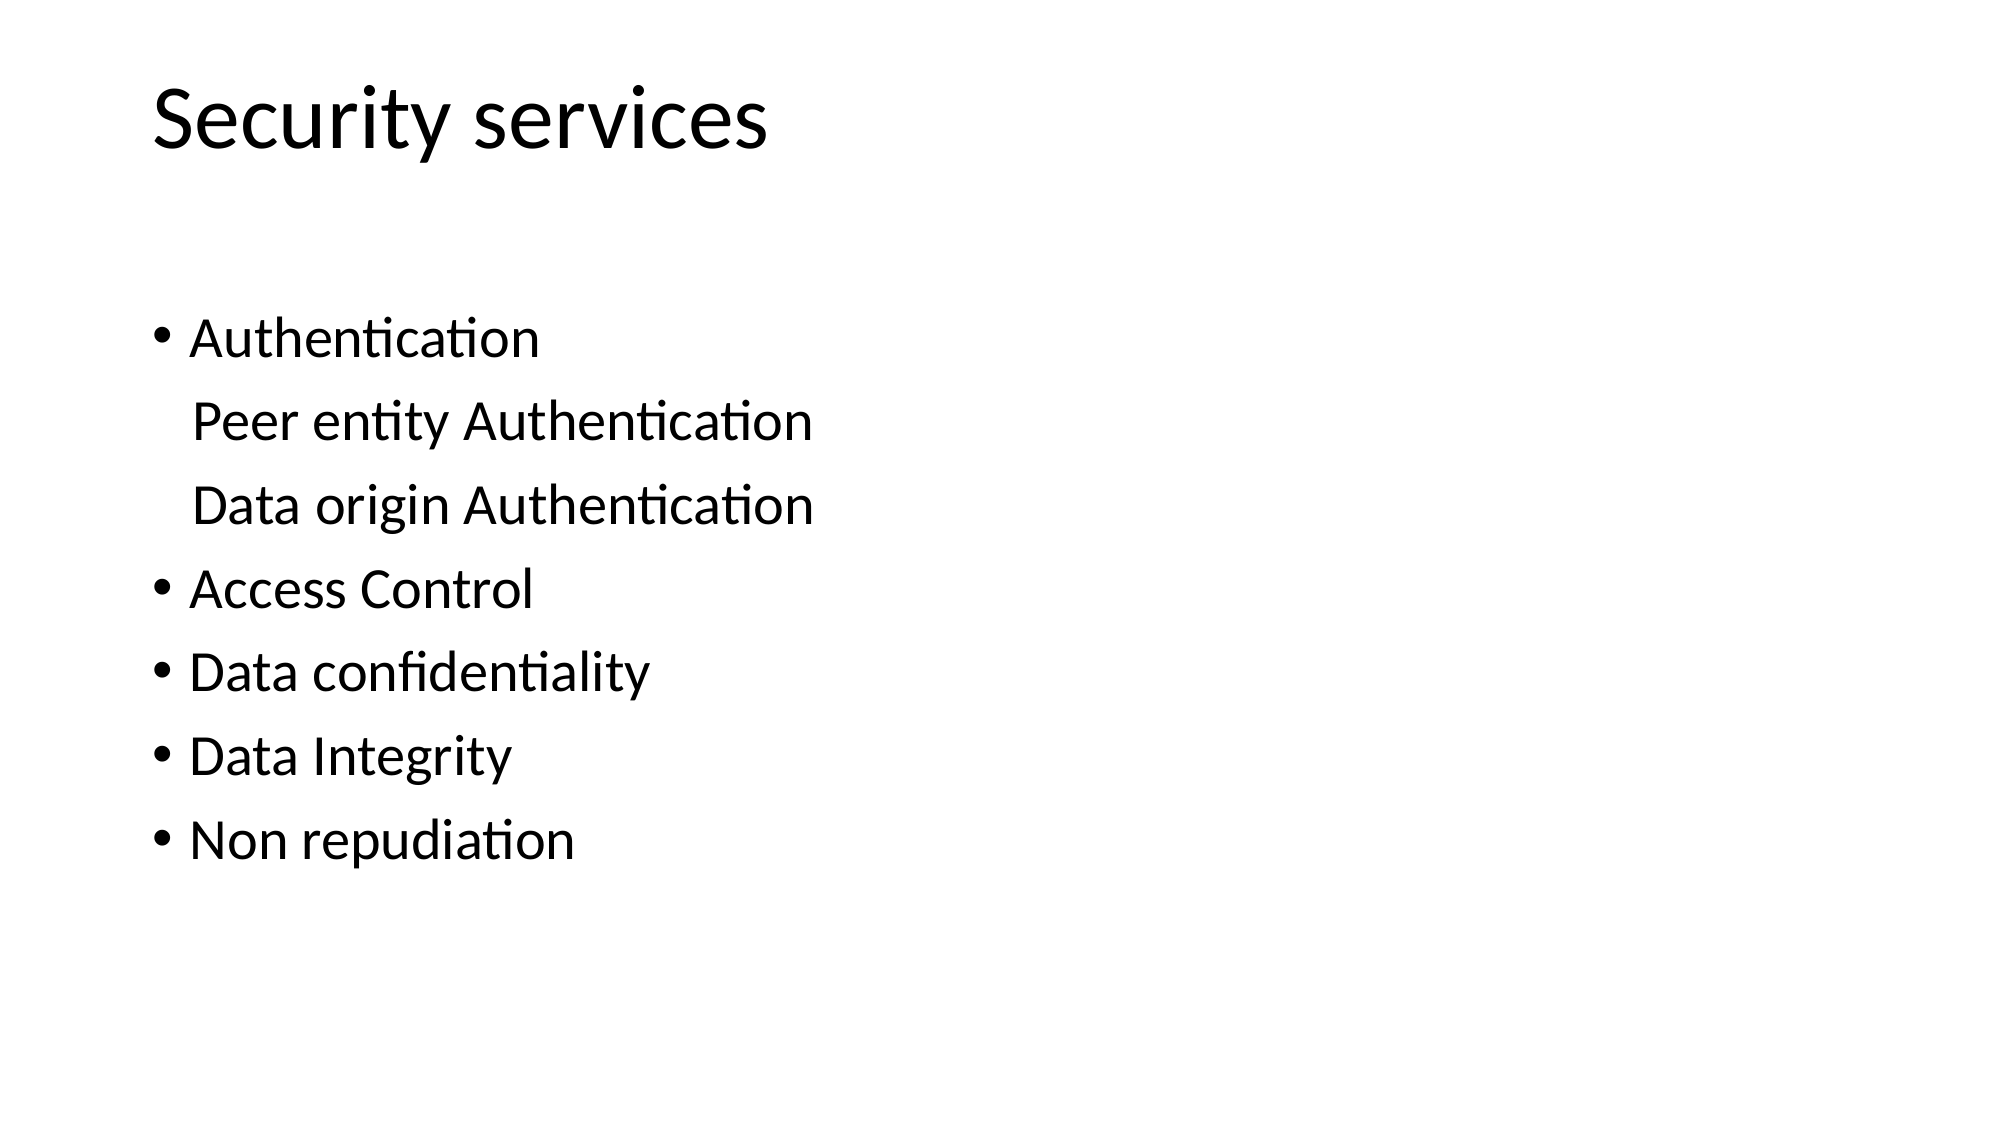

# Security services

Authentication
   Peer entity Authentication
   Data origin Authentication
Access Control
Data confidentiality
Data Integrity
Non repudiation